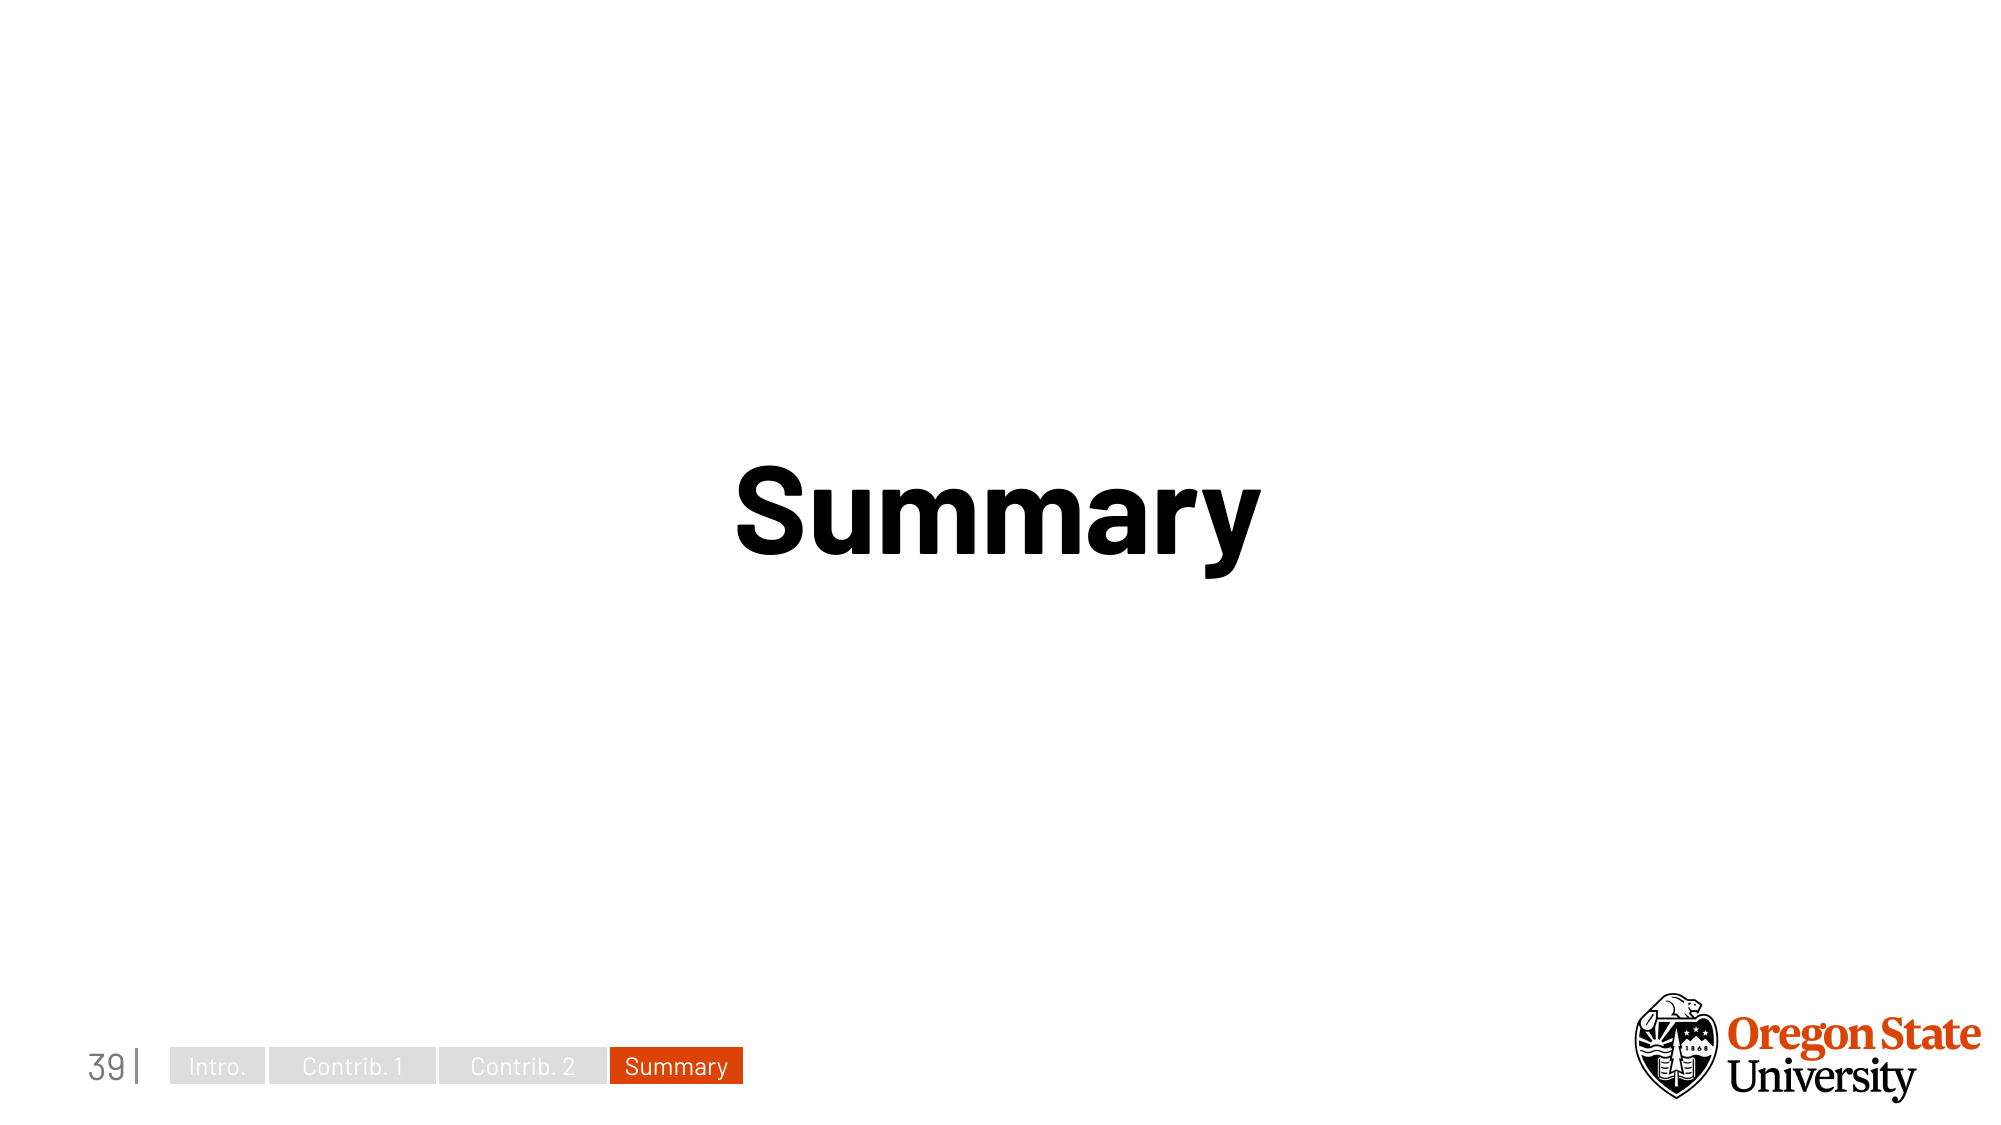

# Summary

39
Intro.
Contrib. 1
Contrib. 2
Summary